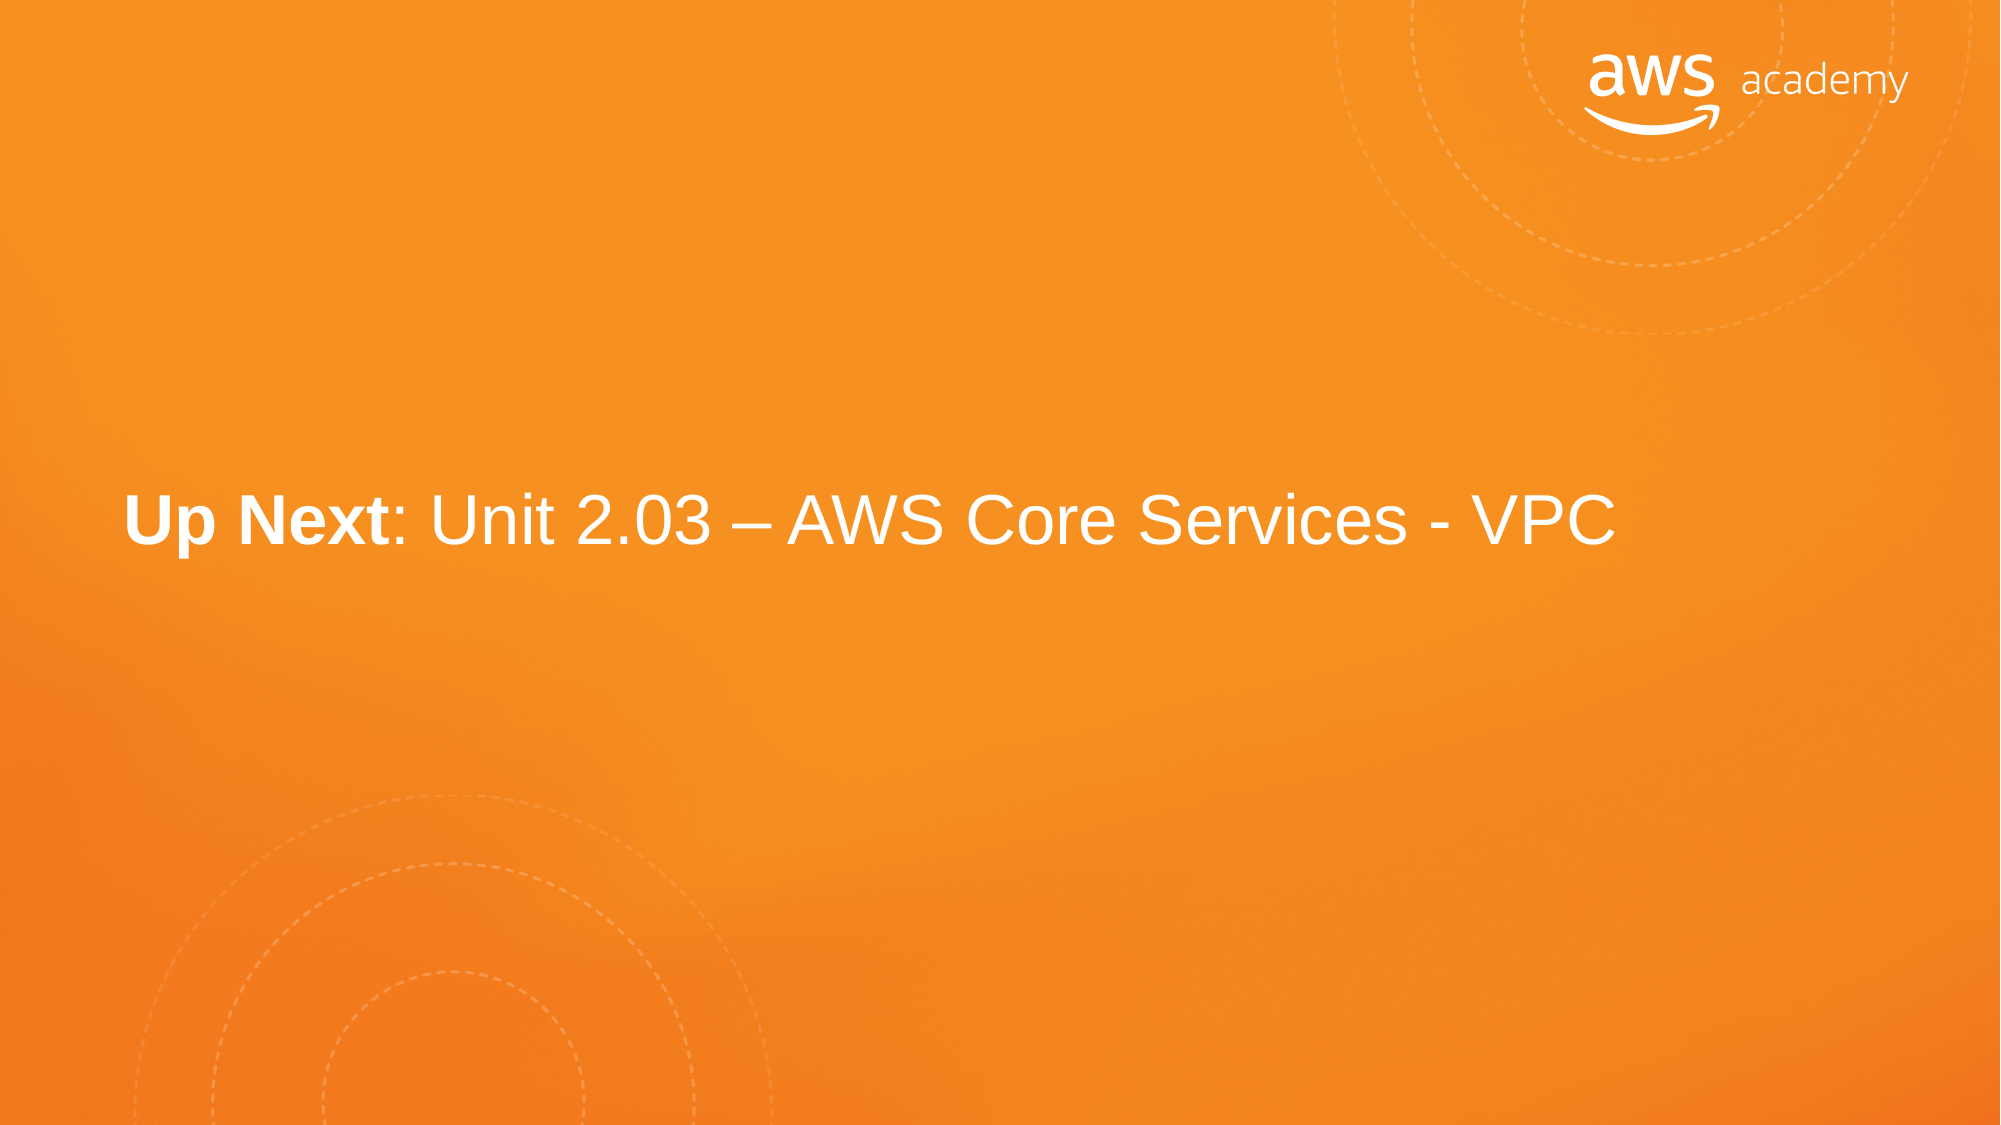

# Up Next: Unit 2.03 – AWS Core Services - VPC